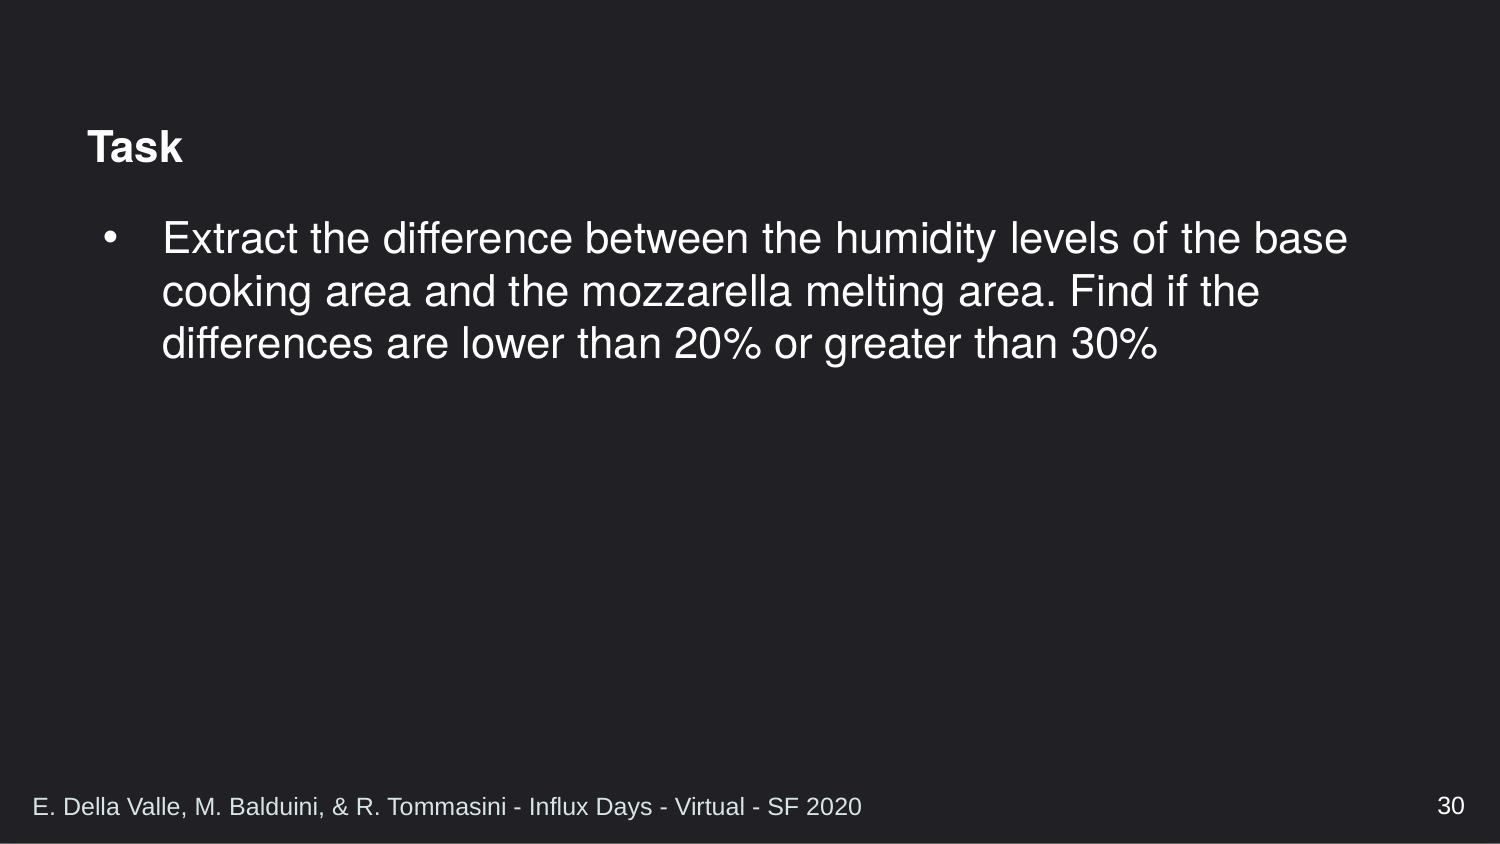

# Task
Extract the difference between the humidity levels of the base cooking area and the mozzarella melting area. Find if the differences are lower than 20% or greater than 30%
30
E. Della Valle, M. Balduini, & R. Tommasini - Influx Days - Virtual - SF 2020